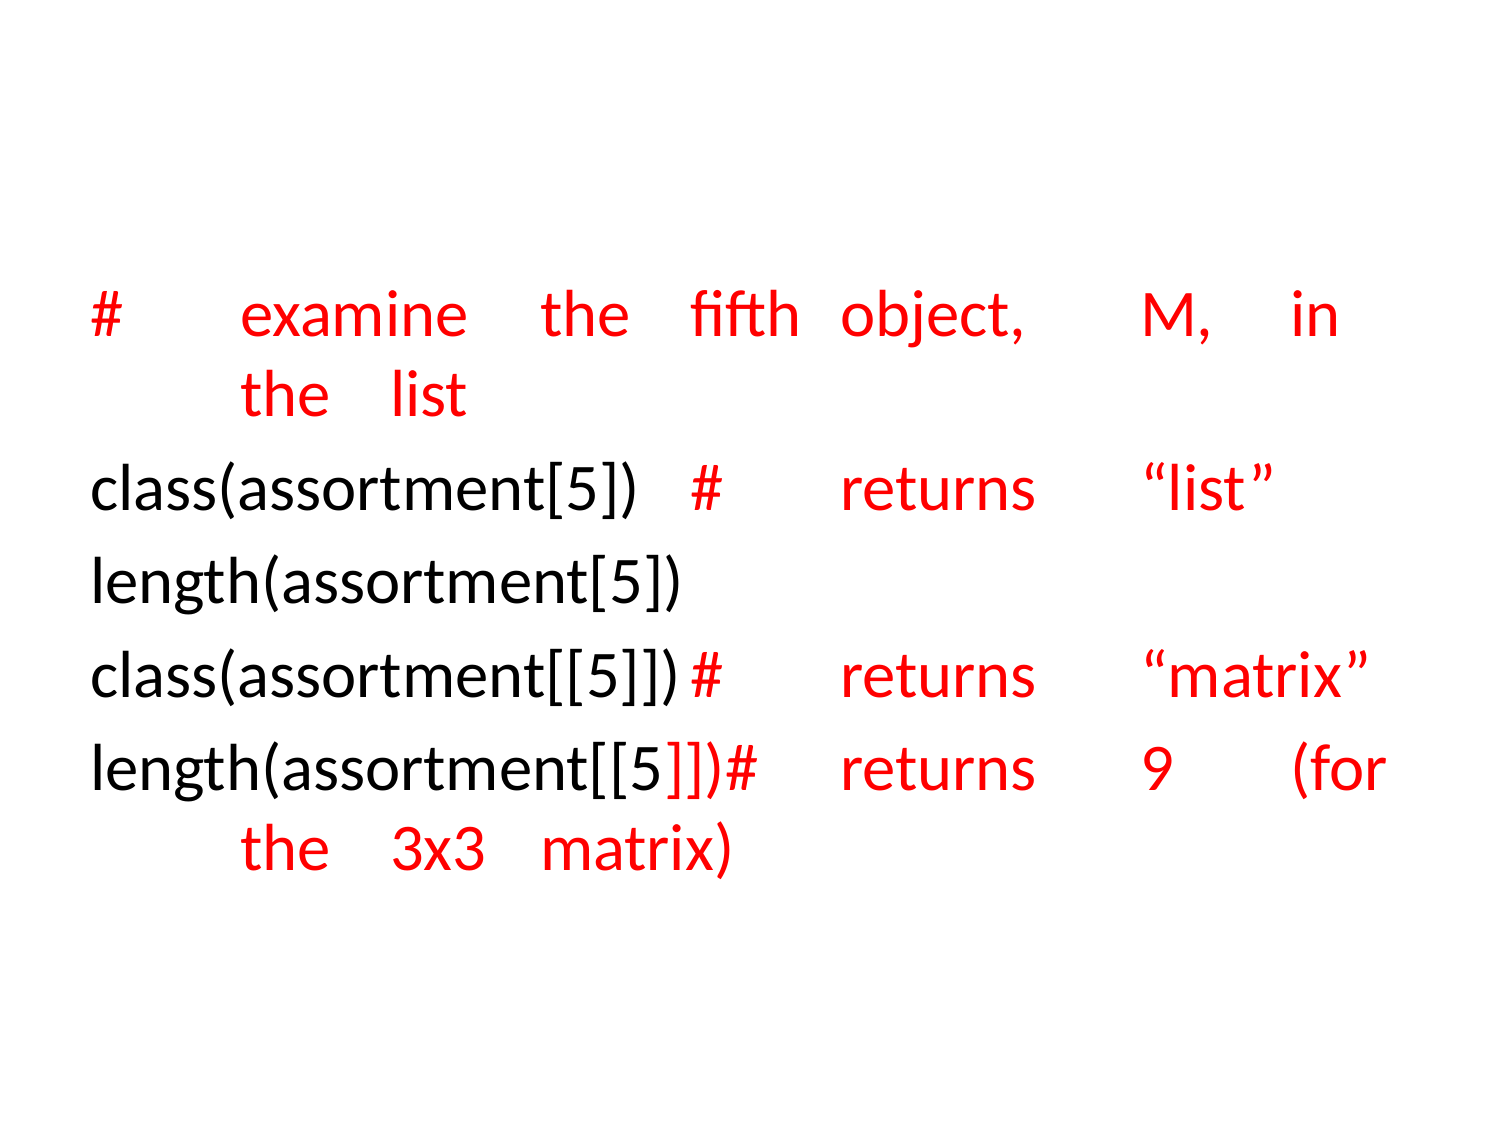

#
#	examine	the	fifth	object,	M,	in	the	list
class(assortment[5])	#	returns	“list”
length(assortment[5])
class(assortment[[5]])	#	returns	“matrix”
length(assortment[[5]])#	returns	9	(for	the	3x3	matrix)